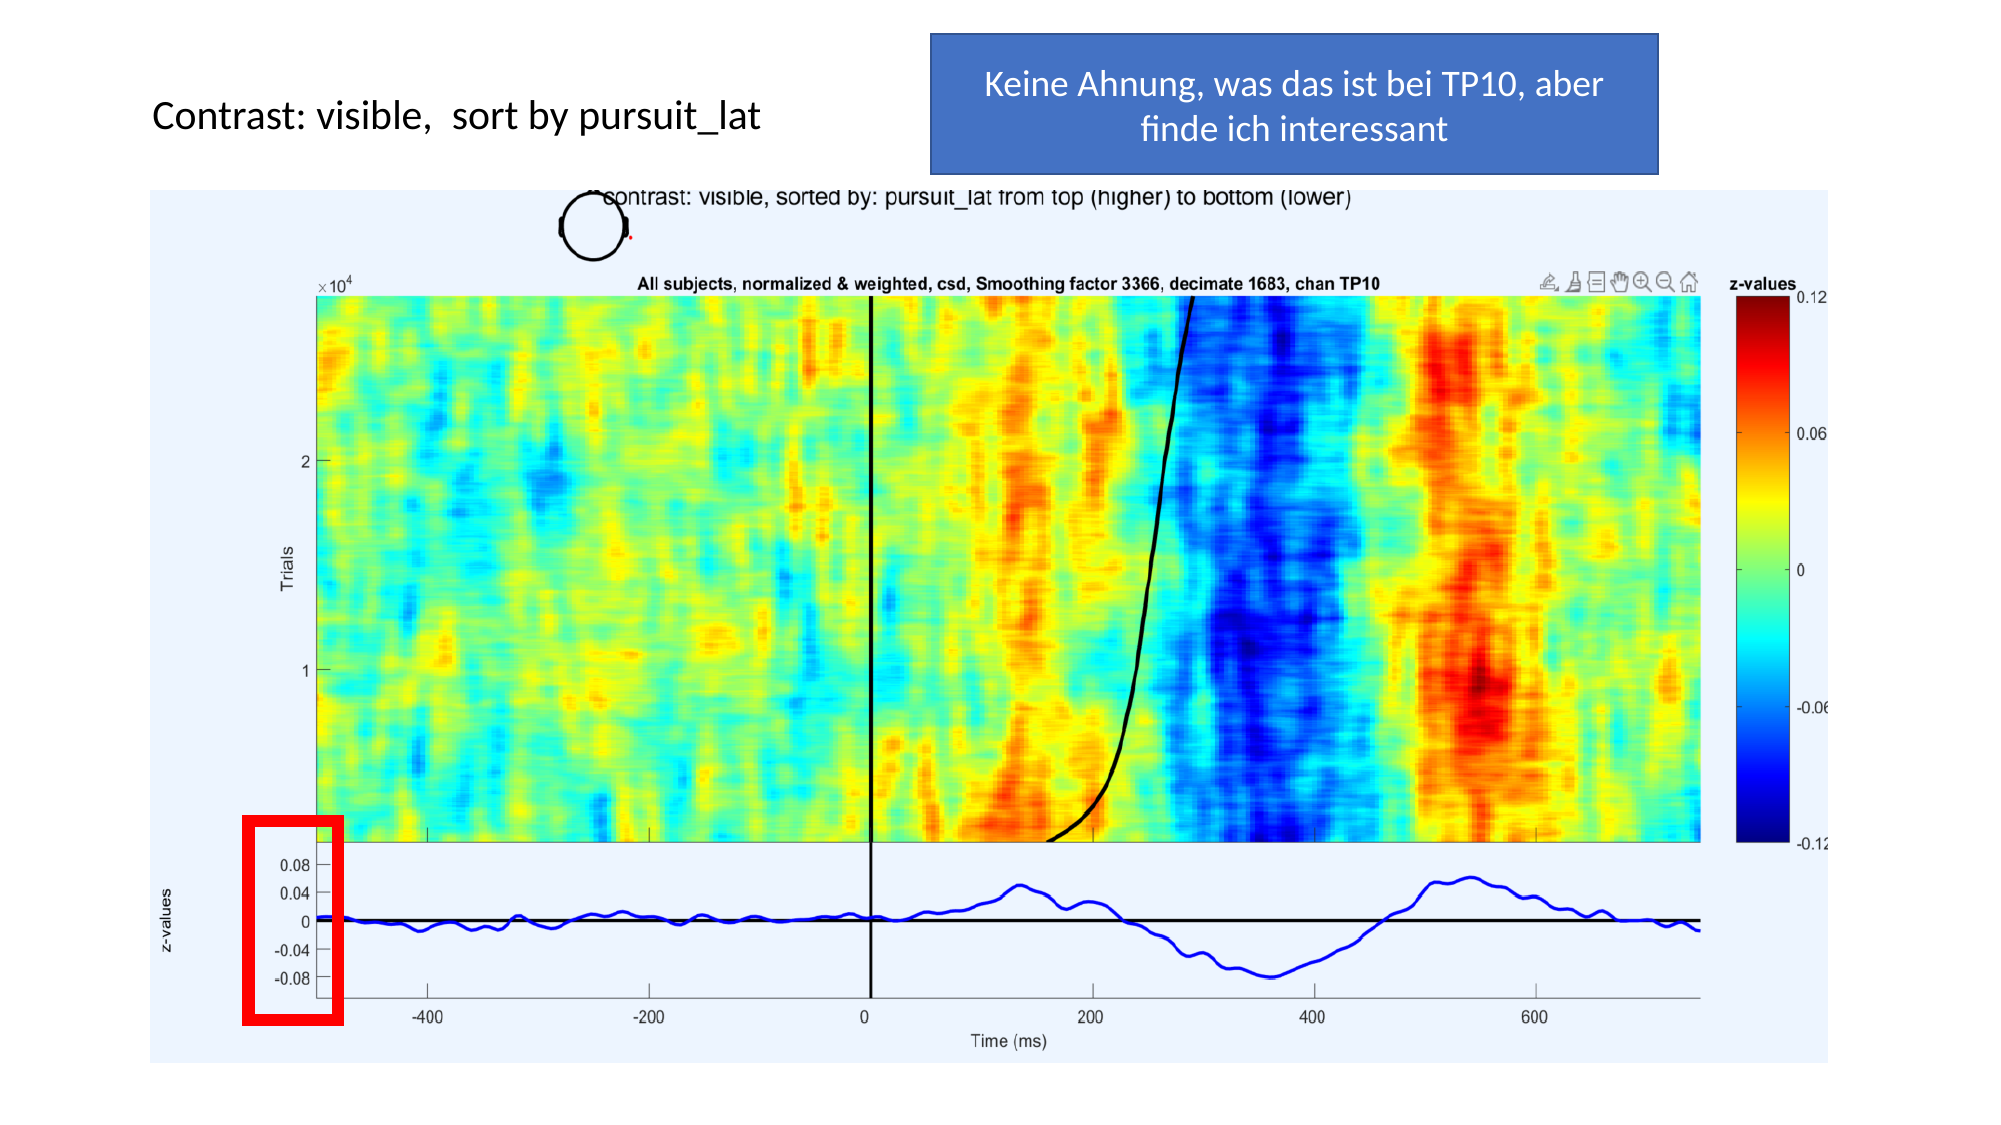

# Contrast: visible,  sort by pursuit_lat
Keine Ahnung, was das ist bei TP10, aber finde ich interessant